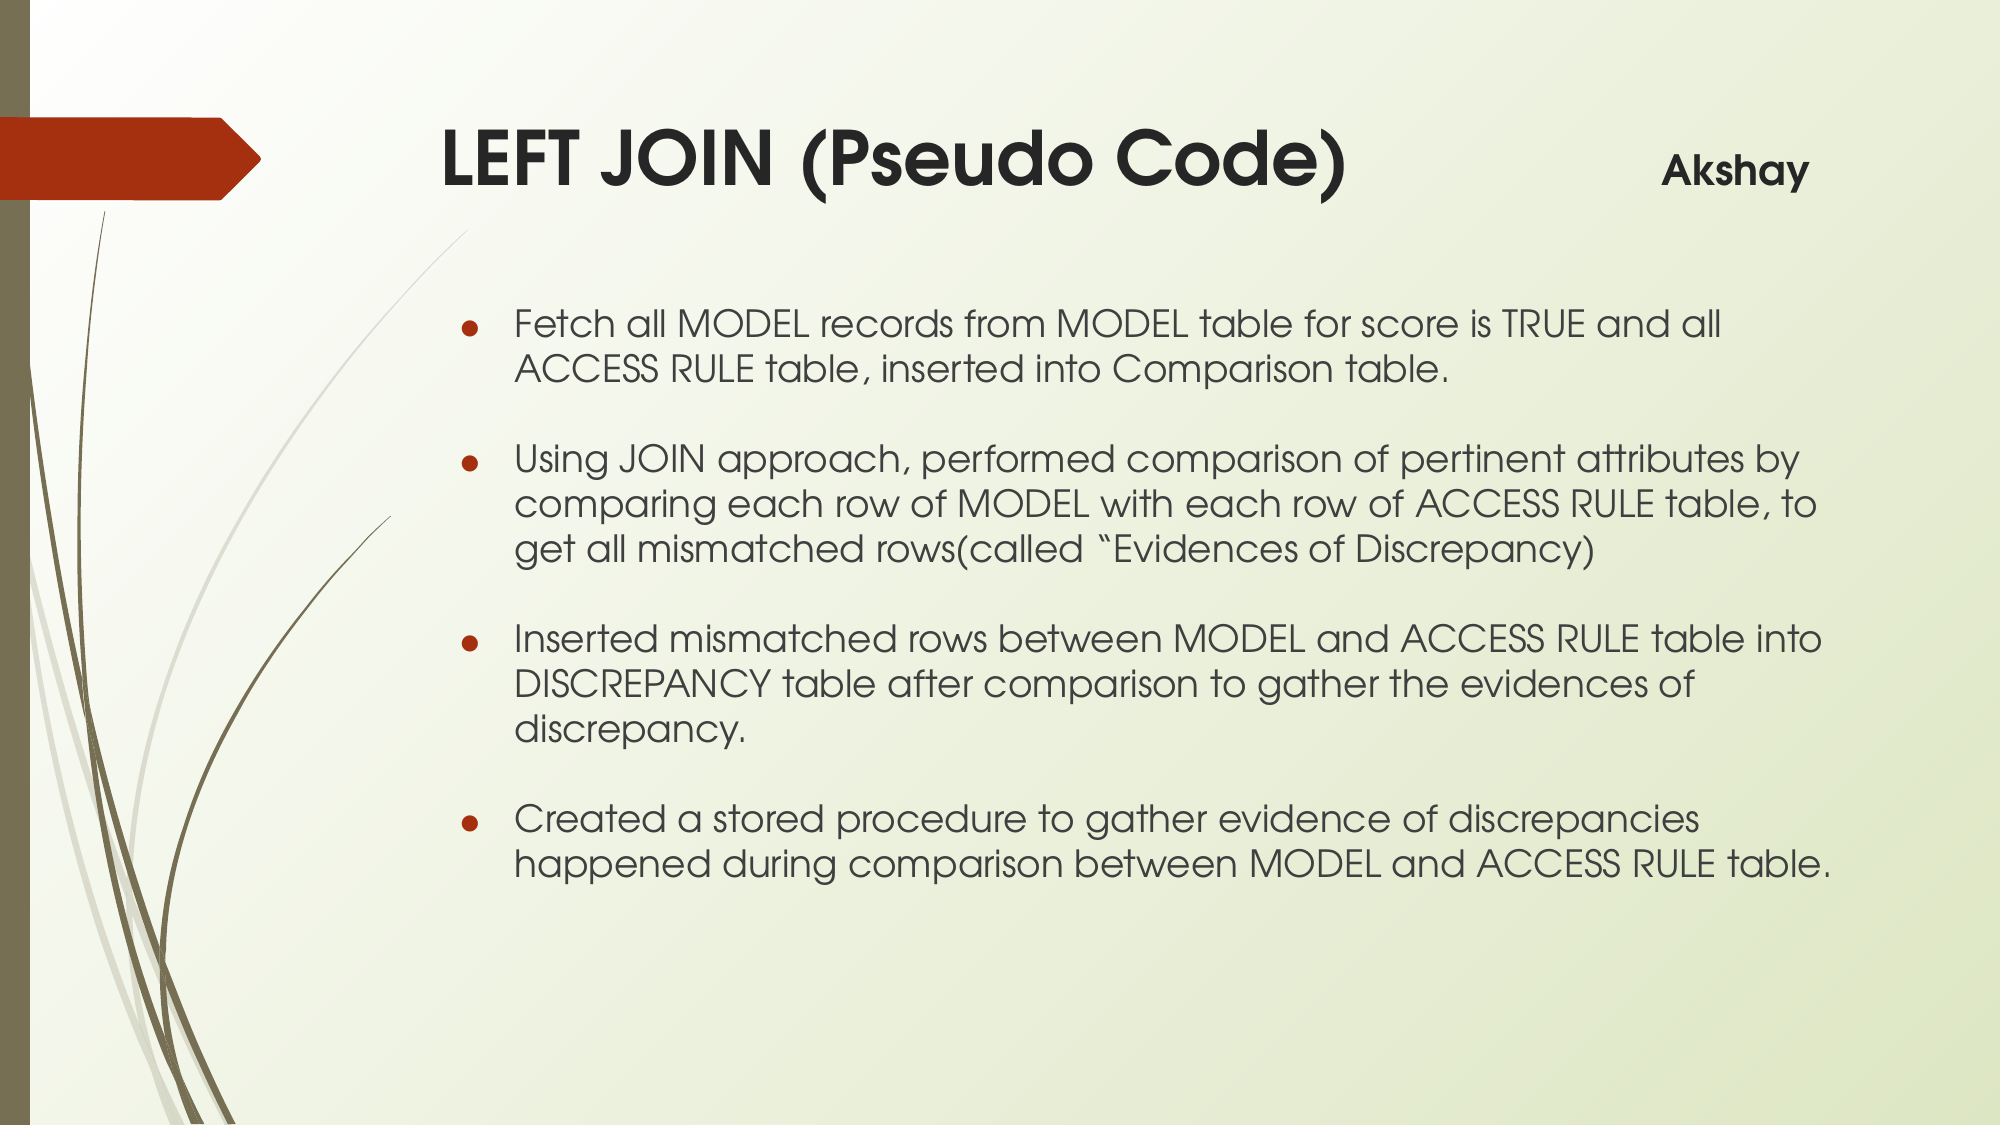

# LEFT JOIN (Pseudo Code)		 Akshay
Fetch all MODEL records from MODEL table for score is TRUE and all ACCESS RULE table, inserted into Comparison table.

Using JOIN approach, performed comparison of pertinent attributes by comparing each row of MODEL with each row of ACCESS RULE table, to get all mismatched rows(called “Evidences of Discrepancy)

Inserted mismatched rows between MODEL and ACCESS RULE table into DISCREPANCY table after comparison to gather the evidences of discrepancy.

Created a stored procedure to gather evidence of discrepancies happened during comparison between MODEL and ACCESS RULE table.